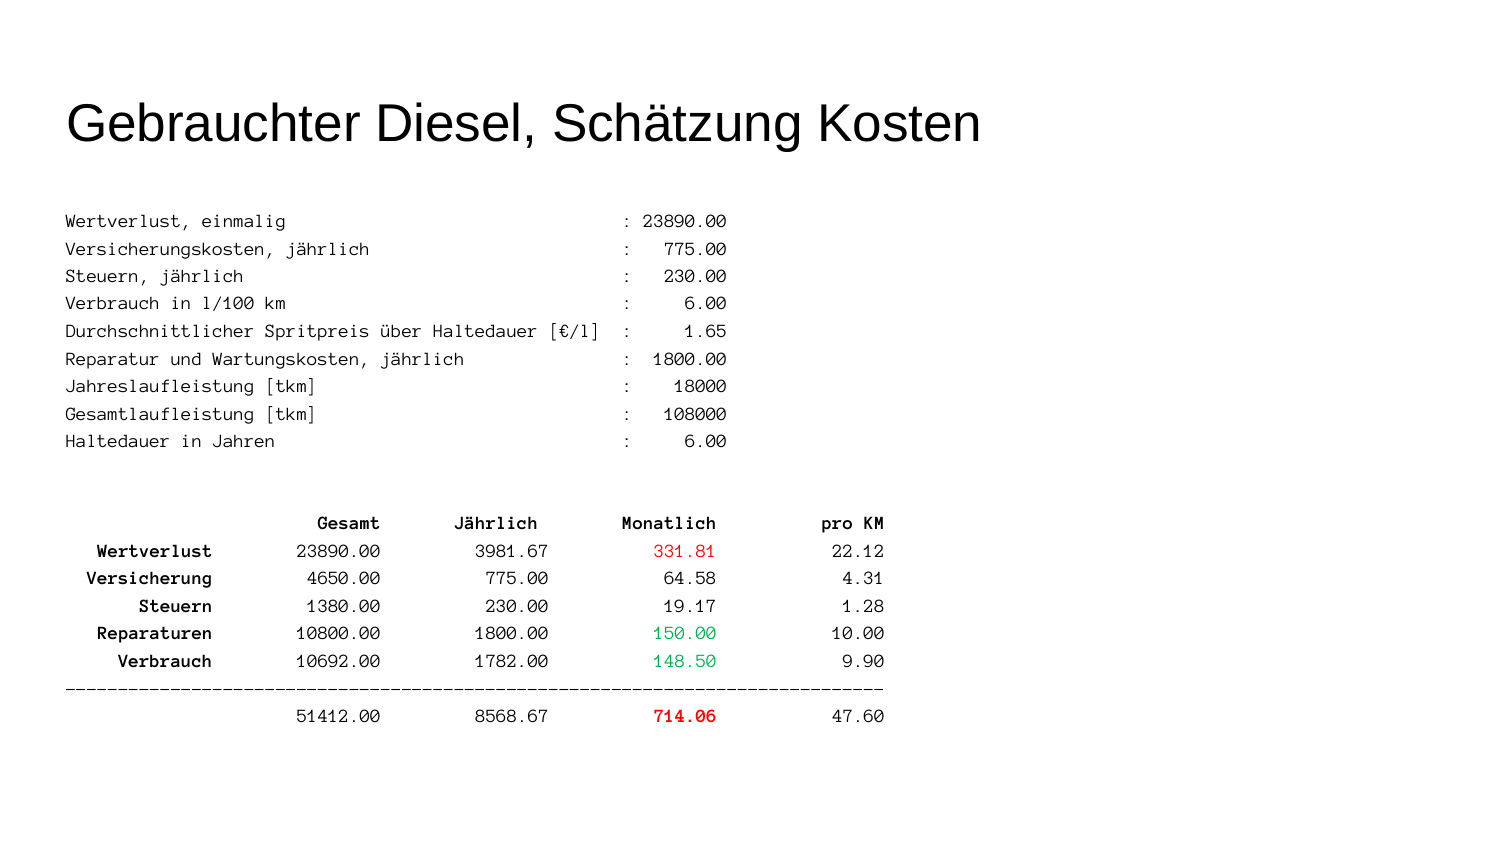

# Gebrauchter Diesel, Schätzung Kosten
Wertverlust, einmalig                                : 23890.00
Versicherungskosten, jährlich                        :   775.00
Steuern, jährlich                                    :   230.00
Verbrauch in l/100 km                                :     6.00
Durchschnittlicher Spritpreis über Haltedauer [€/l]  :     1.65
Reparatur und Wartungskosten, jährlich               :  1800.00
Jahreslaufleistung [tkm]                             :    18000
Gesamtlaufleistung [tkm]                             :   108000
Haltedauer in Jahren                                 :     6.00

                        Gesamt       Jährlich        Monatlich          pro KM
   Wertverlust        23890.00         3981.67          331.81           22.12
  Versicherung         4650.00          775.00           64.58            4.31
       Steuern         1380.00          230.00           19.17            1.28
   Reparaturen        10800.00         1800.00          150.00           10.00
     Verbrauch        10692.00         1782.00          148.50            9.90
------------------------------------------------------------------------------
                      51412.00         8568.67          714.06           47.60